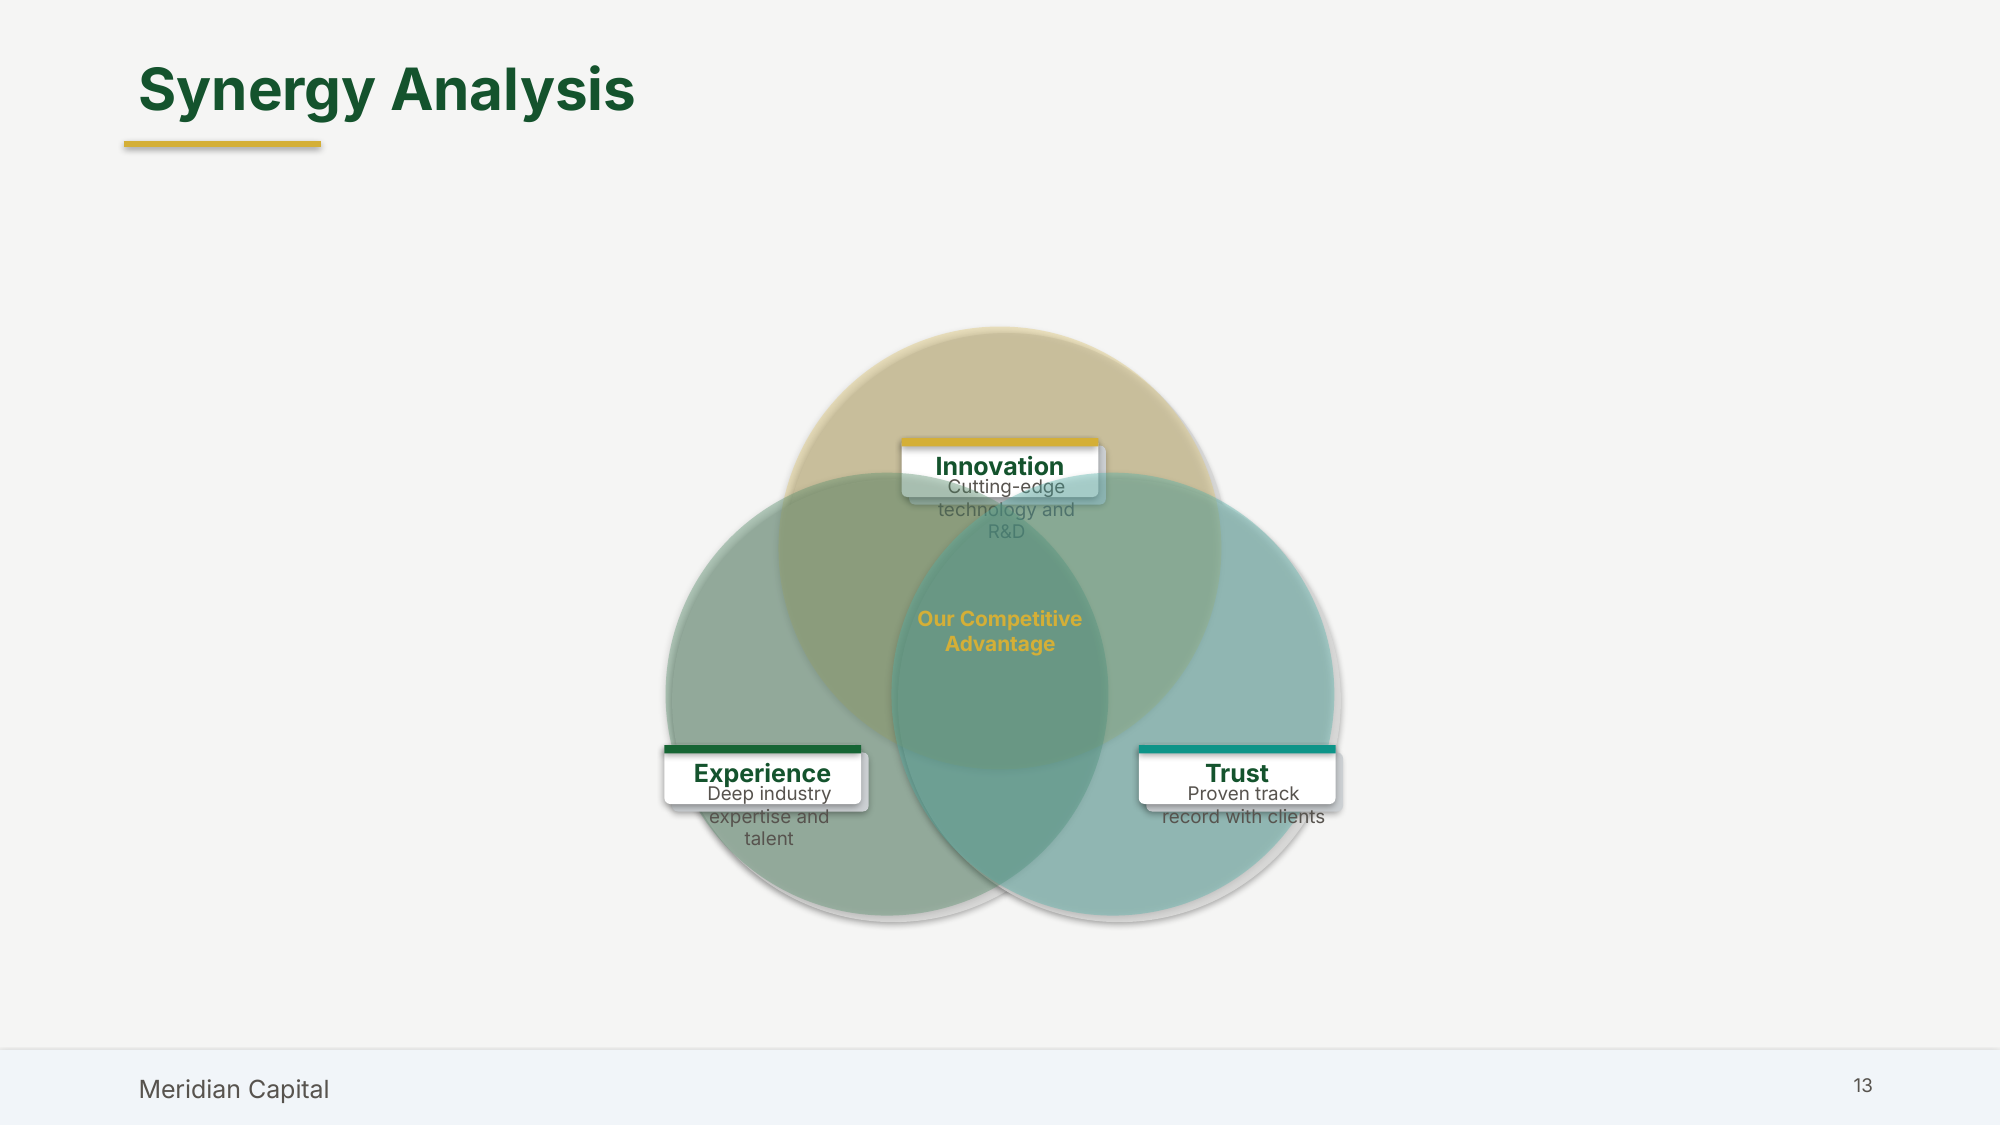

Synergy Analysis

Innovation

Cutting-edge technology and R&D

Our Competitive Advantage

Experience
Trust

Deep industry expertise and talent
Proven track record with clients

Meridian Capital
13